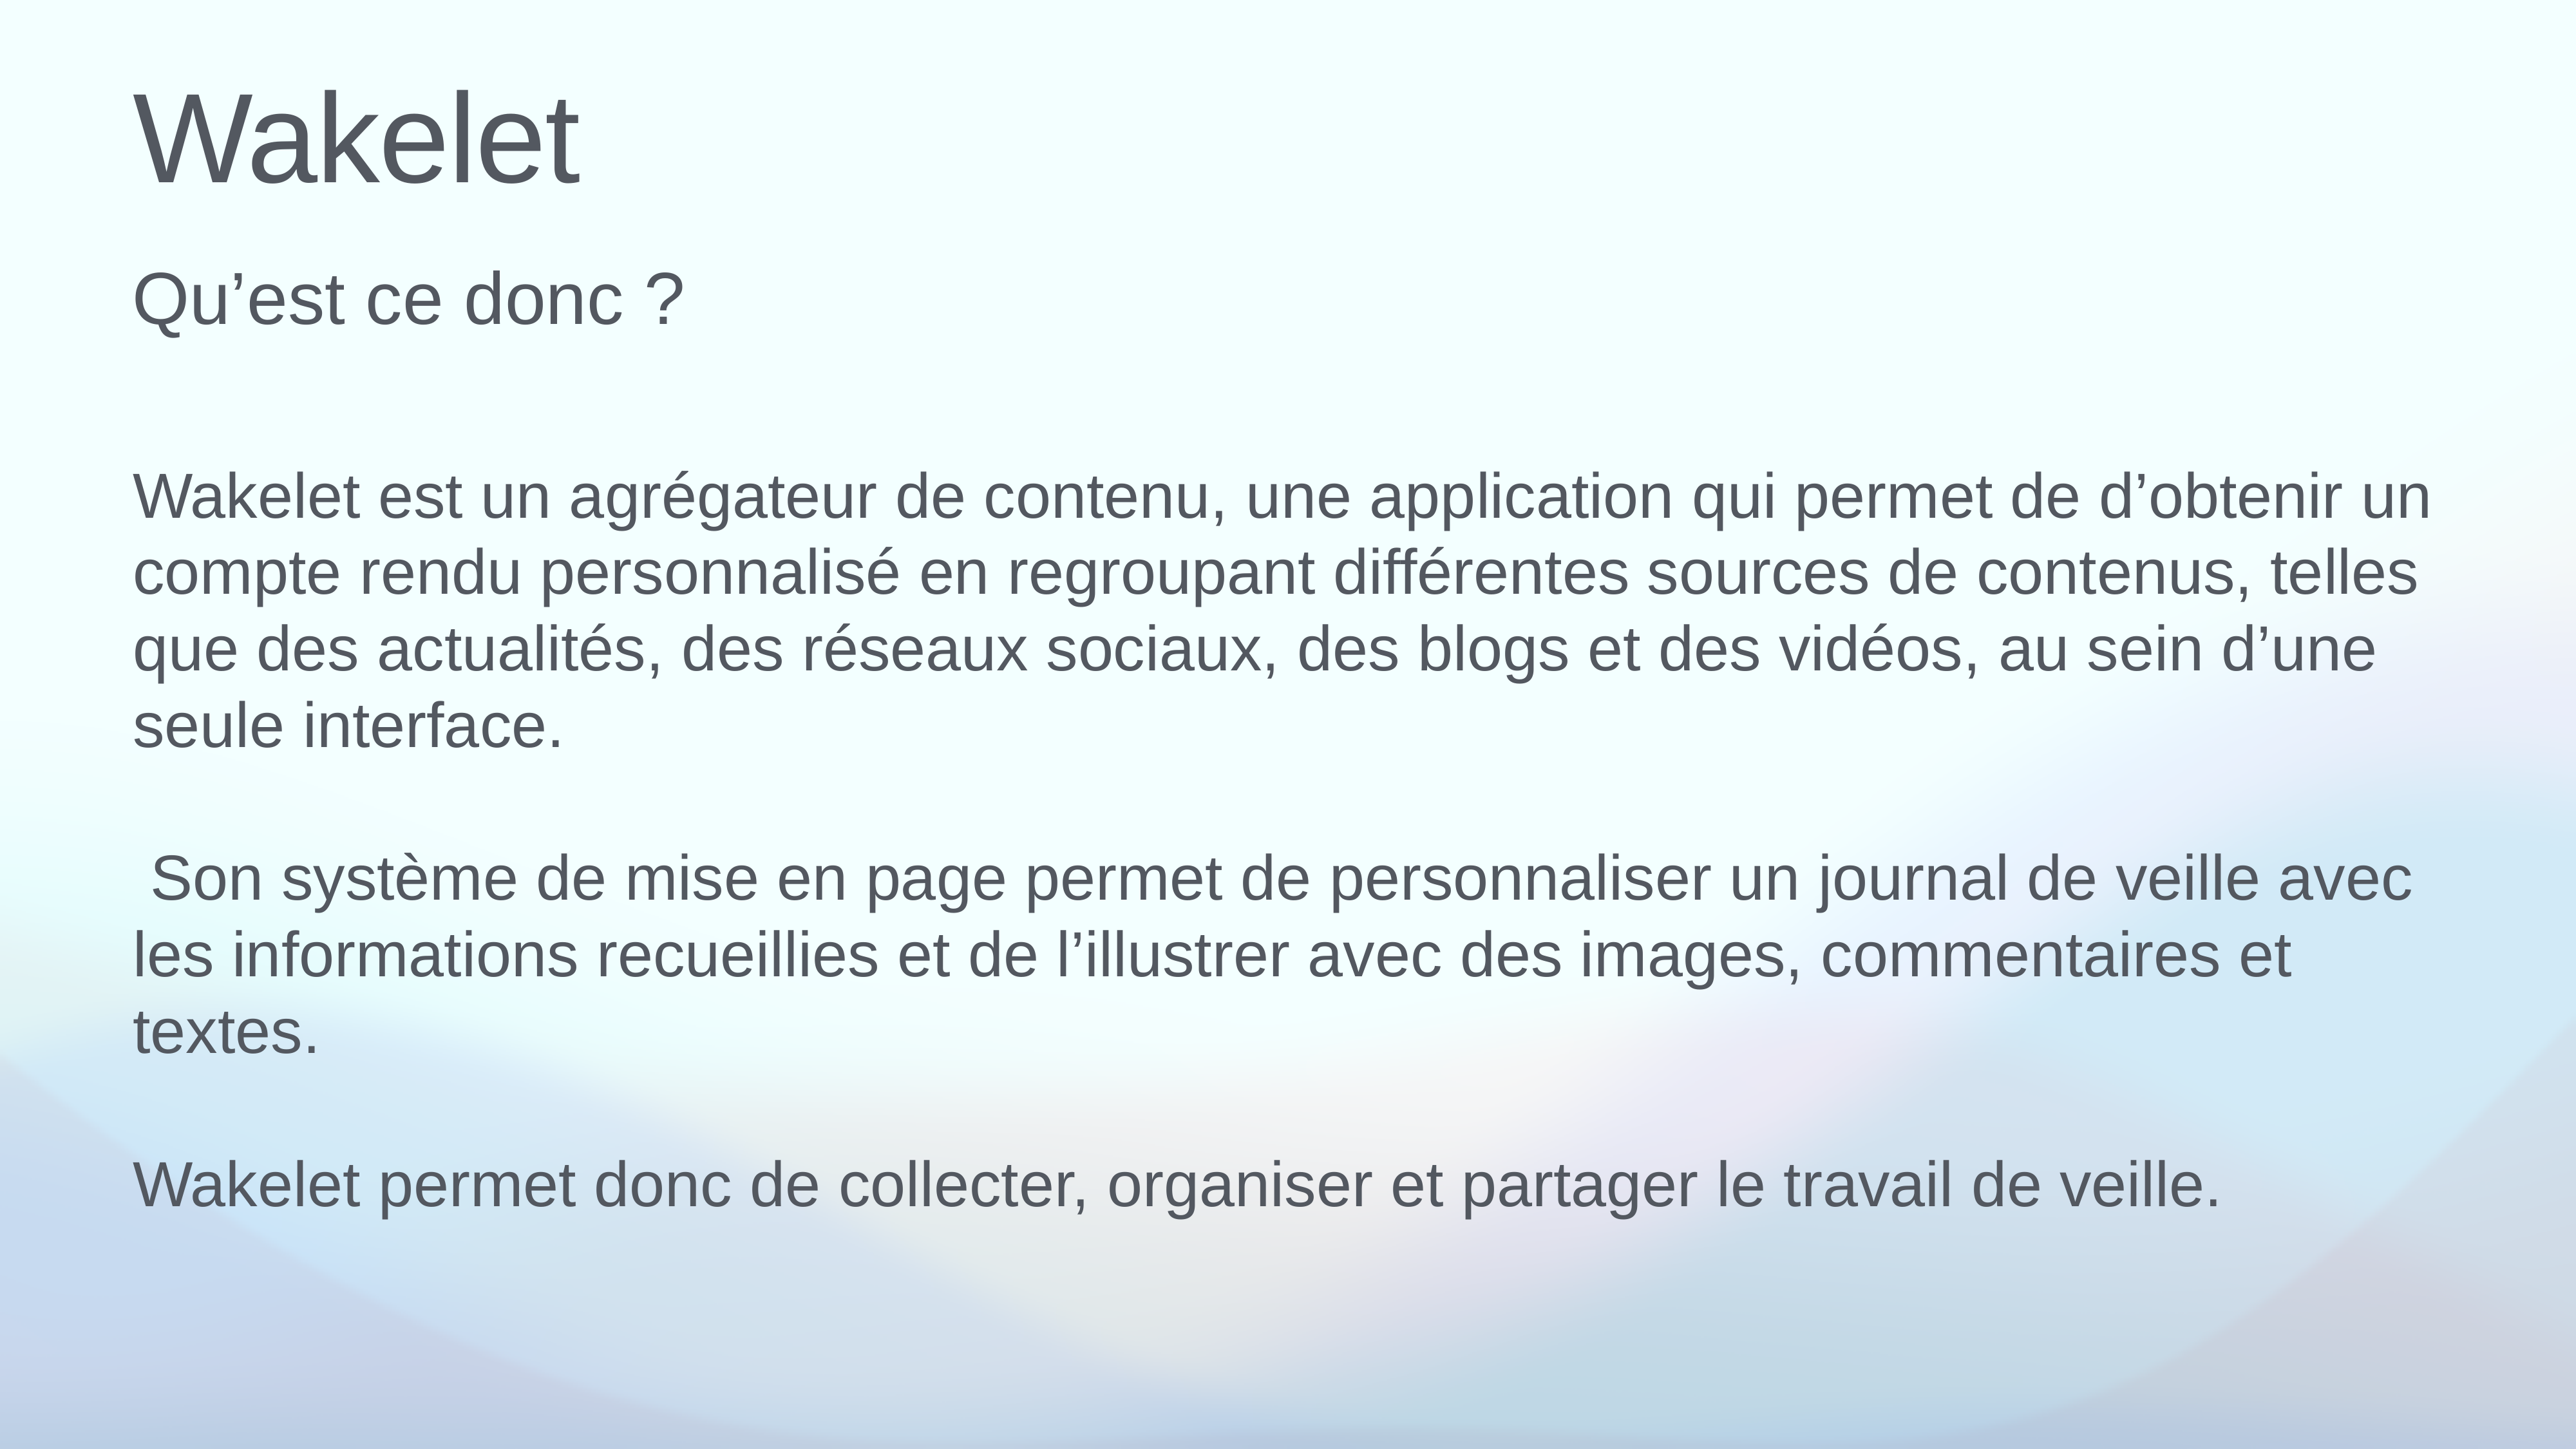

# Wakelet
Qu’est ce donc ?
Wakelet est un agrégateur de contenu, une application qui permet de d’obtenir un compte rendu personnalisé en regroupant différentes sources de contenus, telles que des actualités, des réseaux sociaux, des blogs et des vidéos, au sein d’une seule interface.
 Son système de mise en page permet de personnaliser un journal de veille avec les informations recueillies et de l’illustrer avec des images, commentaires et textes.
Wakelet permet donc de collecter, organiser et partager le travail de veille.